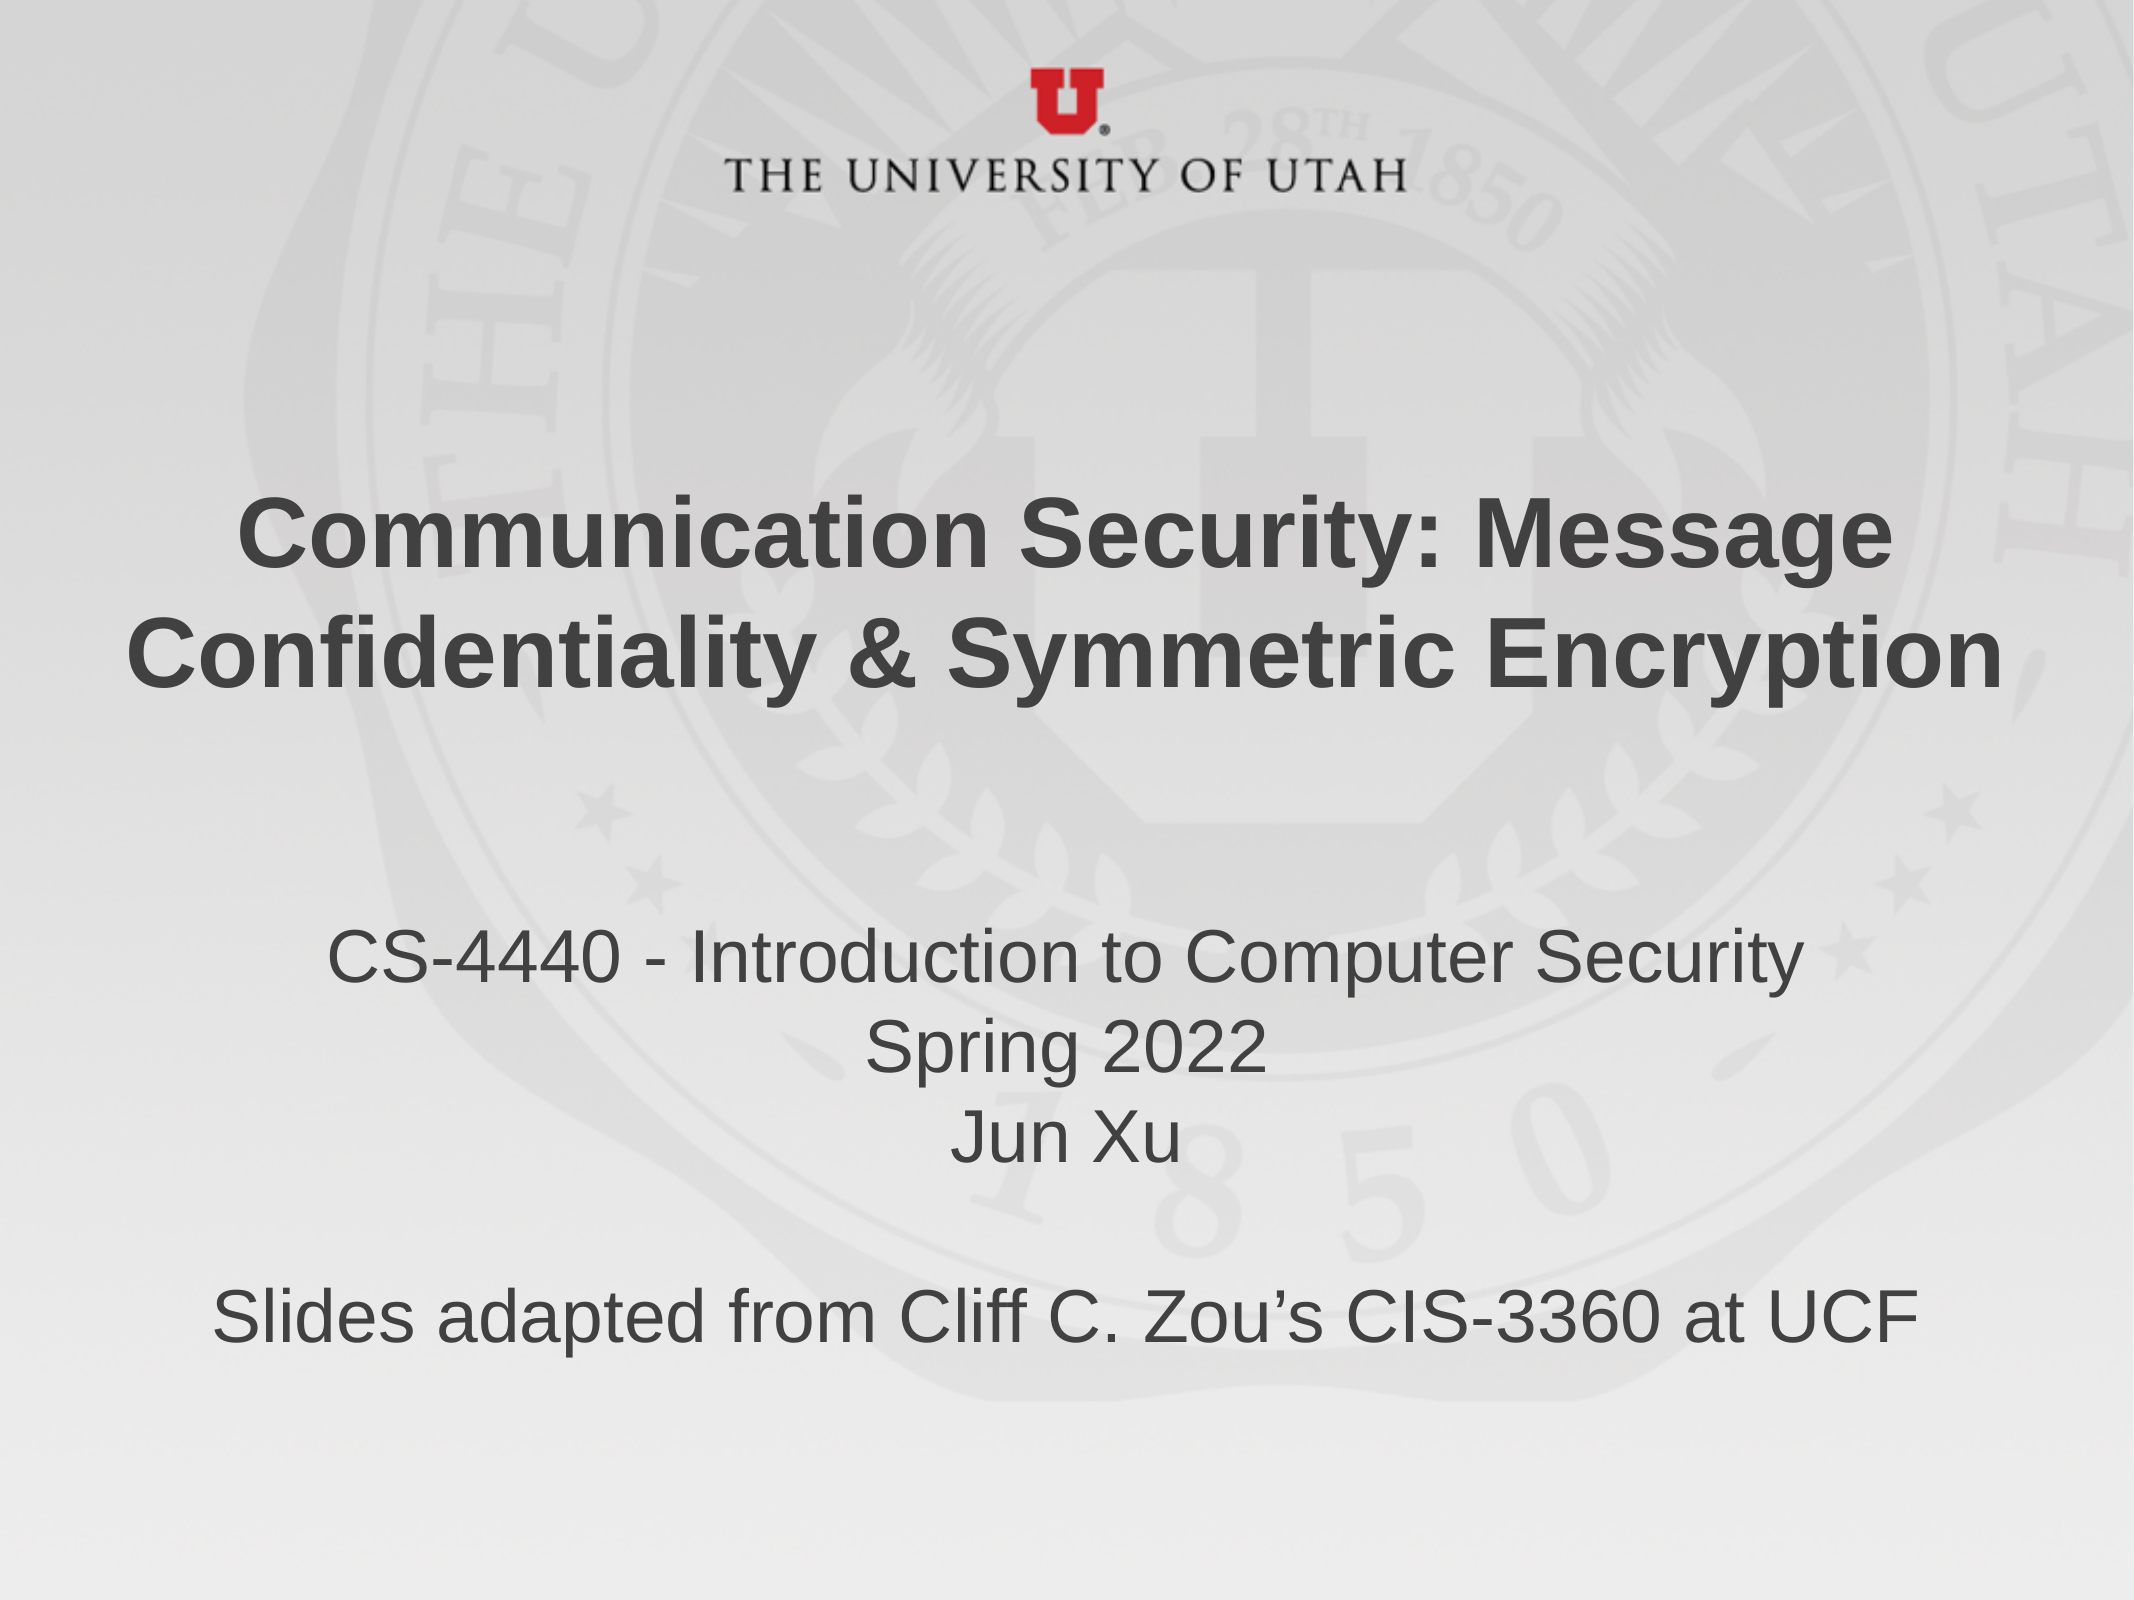

# Communication Security: Message Confidentiality & Symmetric Encryption CS-4440 - Introduction to Computer Security Spring 2022 Jun Xu Slides adapted from Cliff C. Zou’s CIS-3360 at UCF